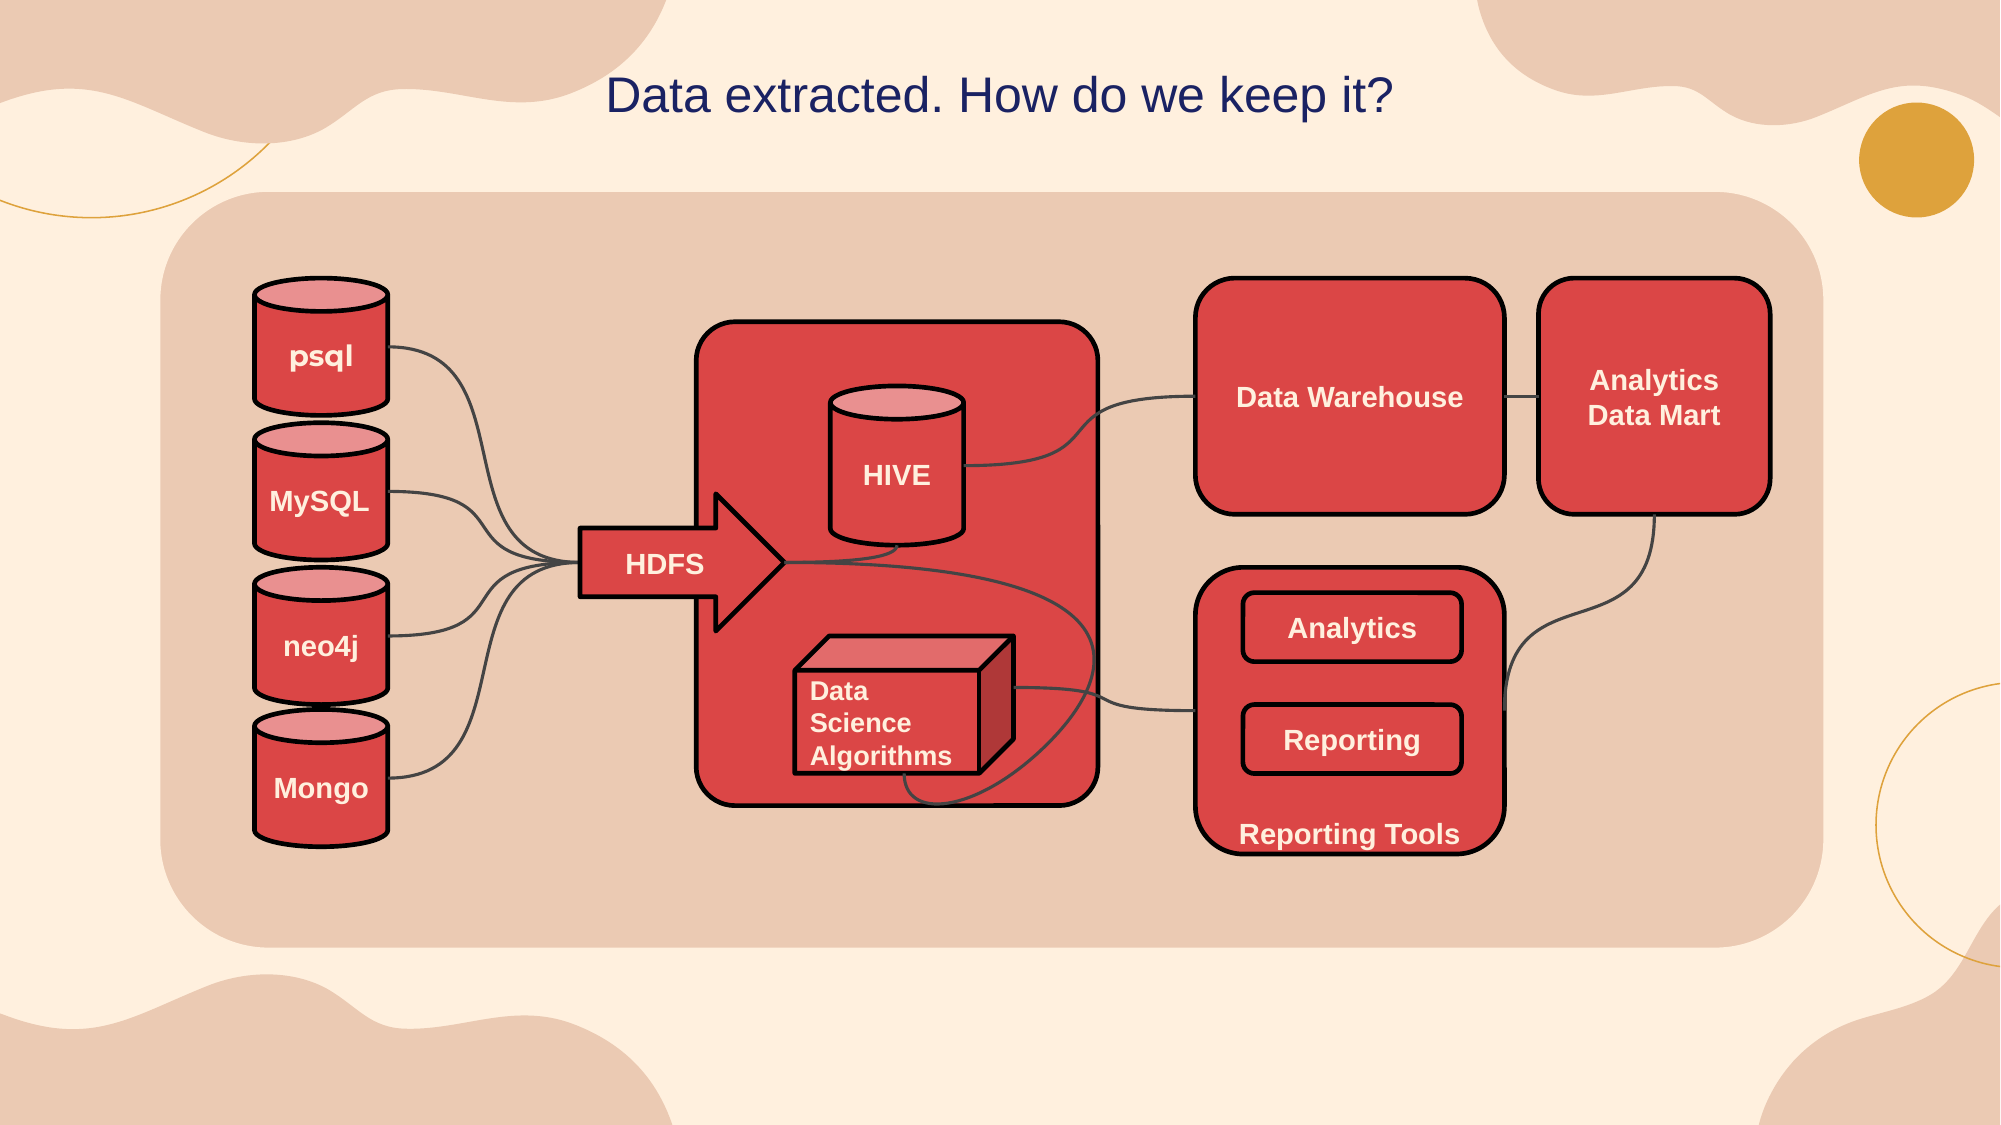

Data extracted. How do we keep it?

psql
Data Warehouse
Analytics Data Mart

HIVE
MySQL
HDFS
neo4j

Reporting Tools
Analytics
Data Science Algorithms
Reporting
Mongo